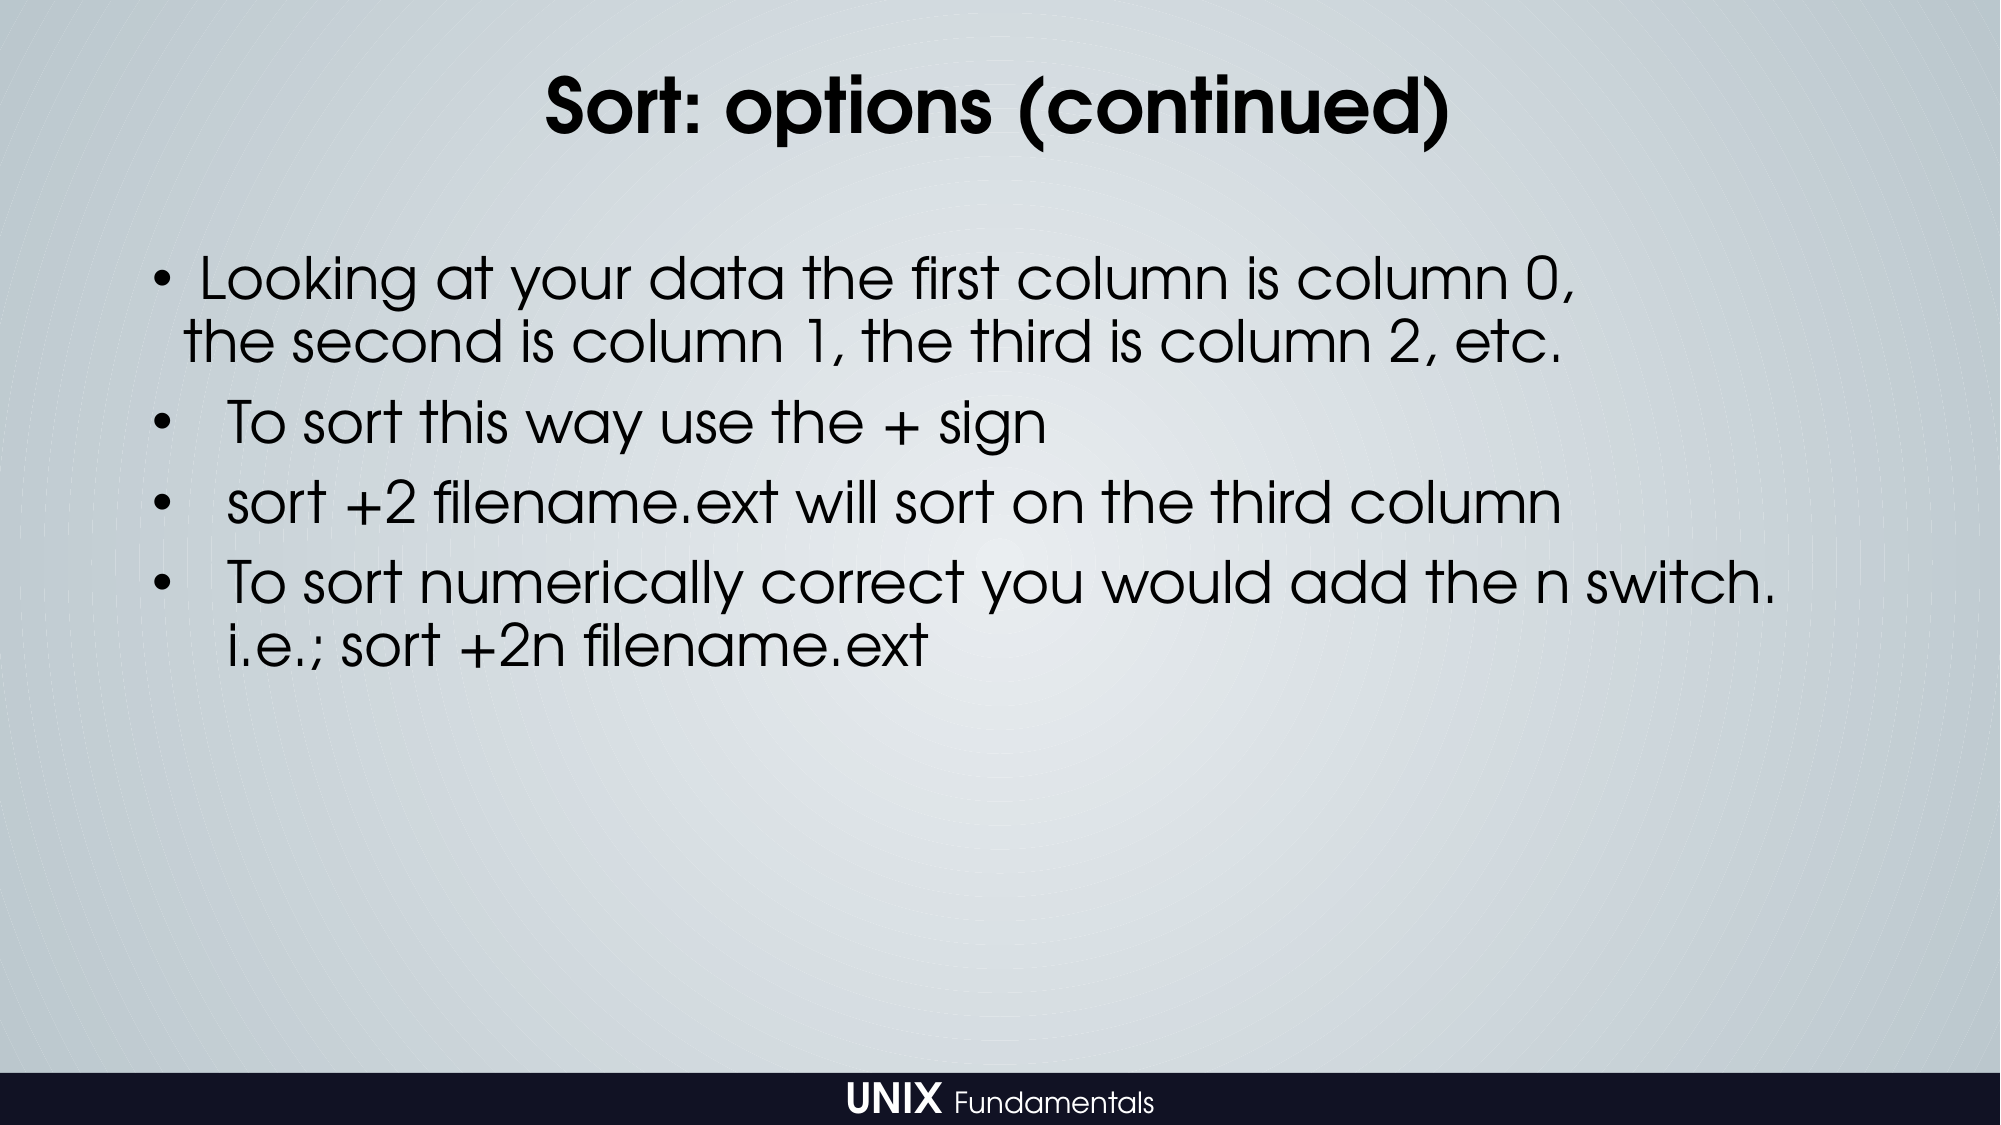

# Sort: options (continued)
 Looking at your data the first column is column 0,
the second is column 1, the third is column 2, etc.
To sort this way use the + sign
sort +2 filename.ext will sort on the third column
To sort numerically correct you would add the n switch.
i.e.; sort +2n filename.ext